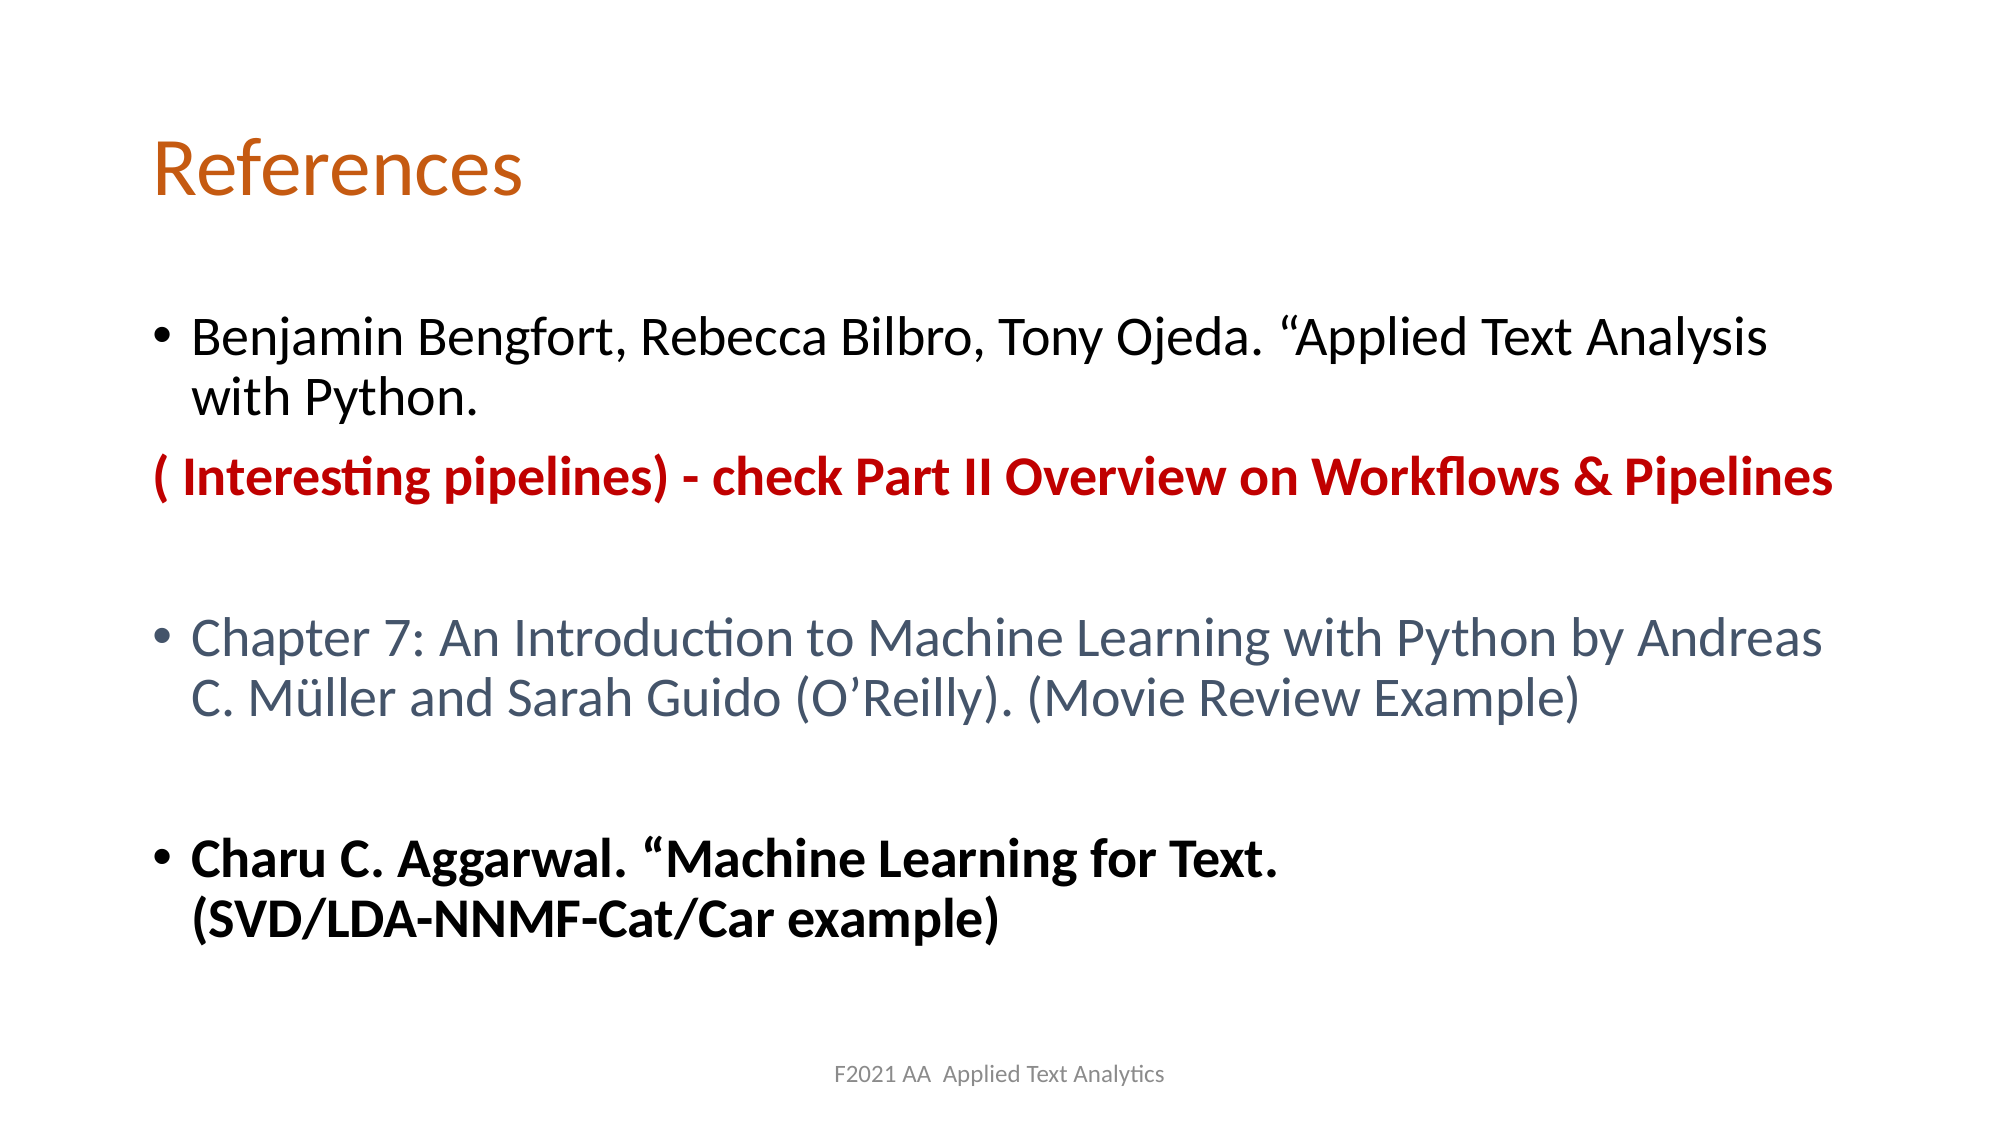

# References
Benjamin Bengfort, Rebecca Bilbro, Tony Ojeda. “Applied Text Analysis with Python.
( Interesting pipelines) - check Part II Overview on Workflows & Pipelines

Chapter 7: An Introduction to Machine Learning with Python by Andreas C. Müller and Sarah Guido (O’Reilly). (Movie Review Example)

Charu C. Aggarwal. “Machine Learning for Text. (SVD/LDA-NNMF-Cat/Car example)

F2021 AA  Applied Text Analytics